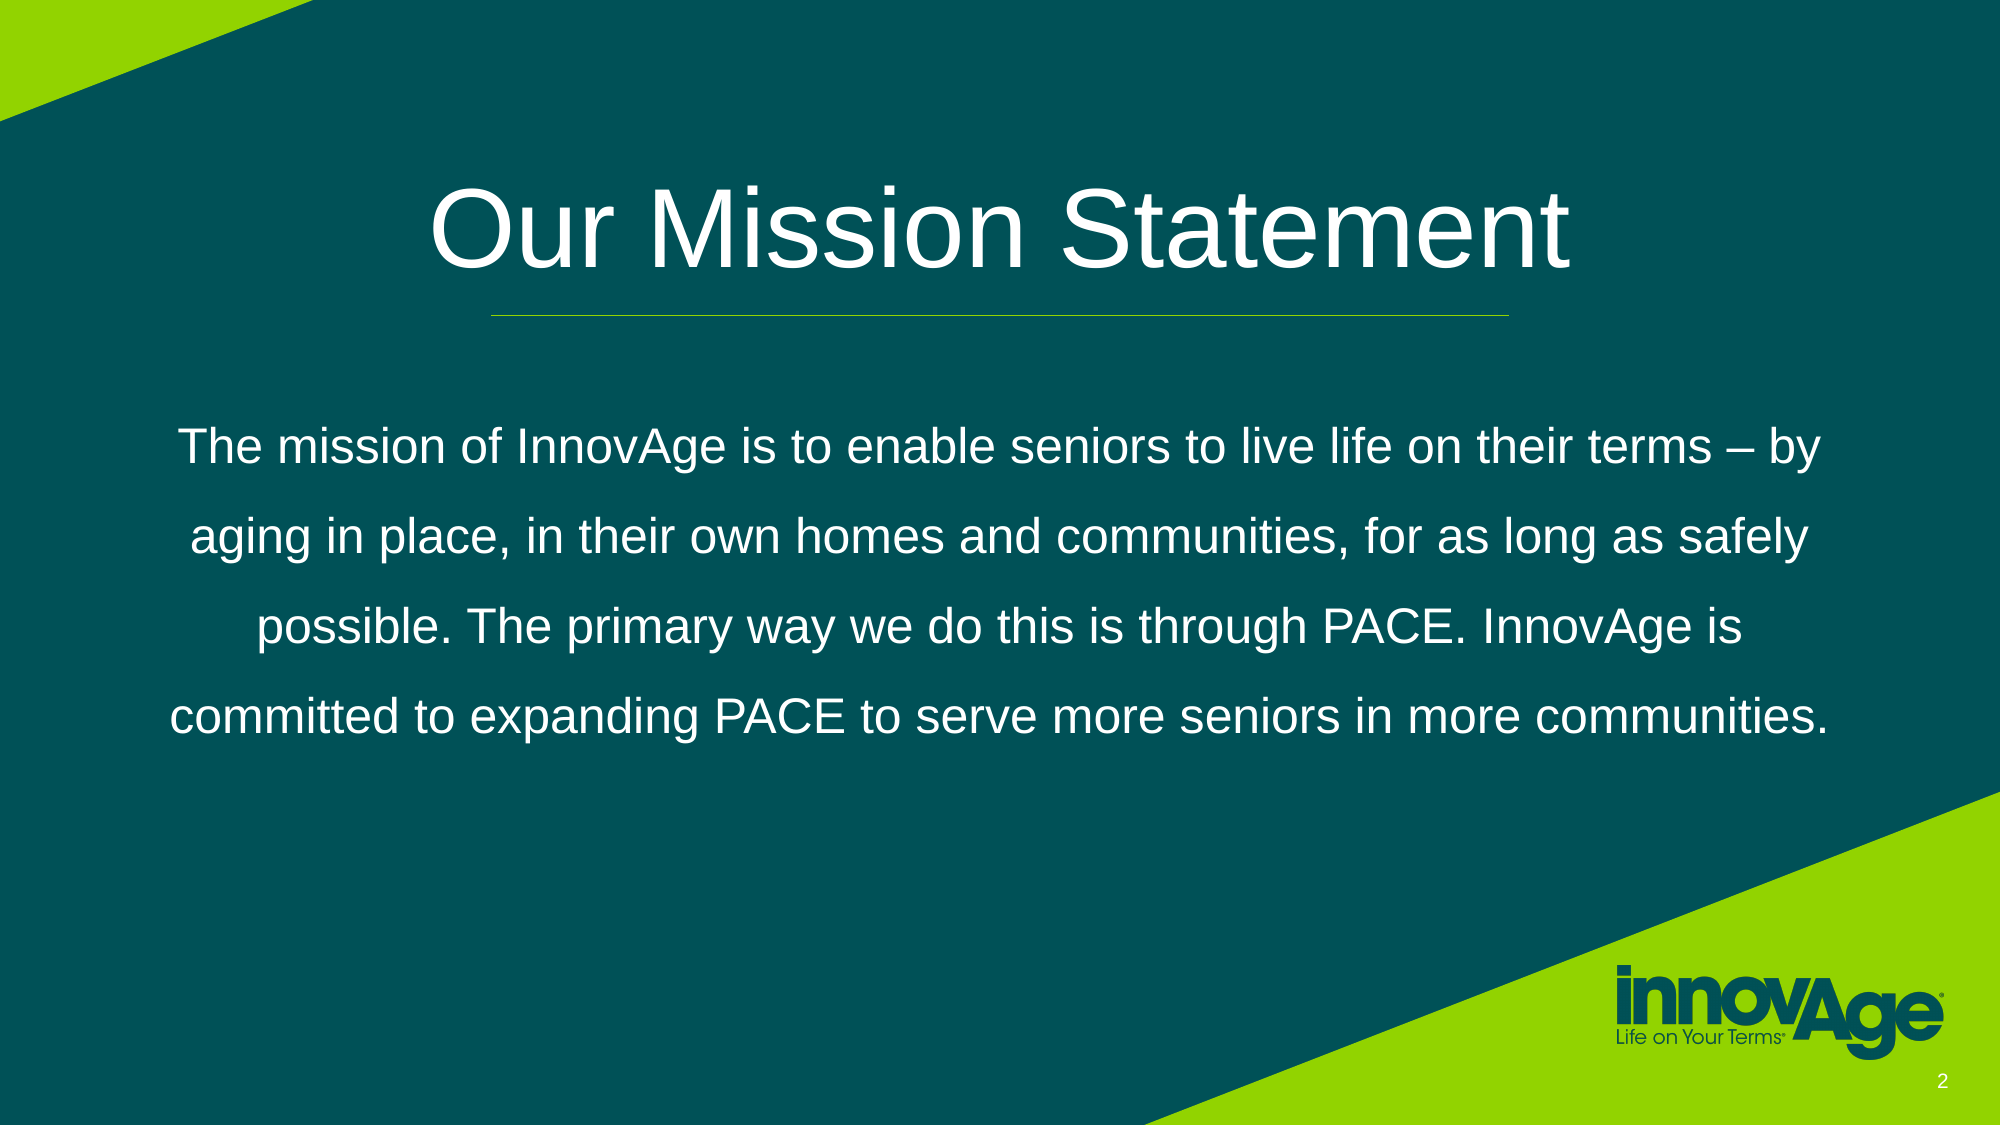

# Our Mission Statement
The mission of InnovAge is to enable seniors to live life on their terms – by aging in place, in their own homes and communities, for as long as safely possible. The primary way we do this is through PACE. InnovAge is committed to expanding PACE to serve more seniors in more communities.
2